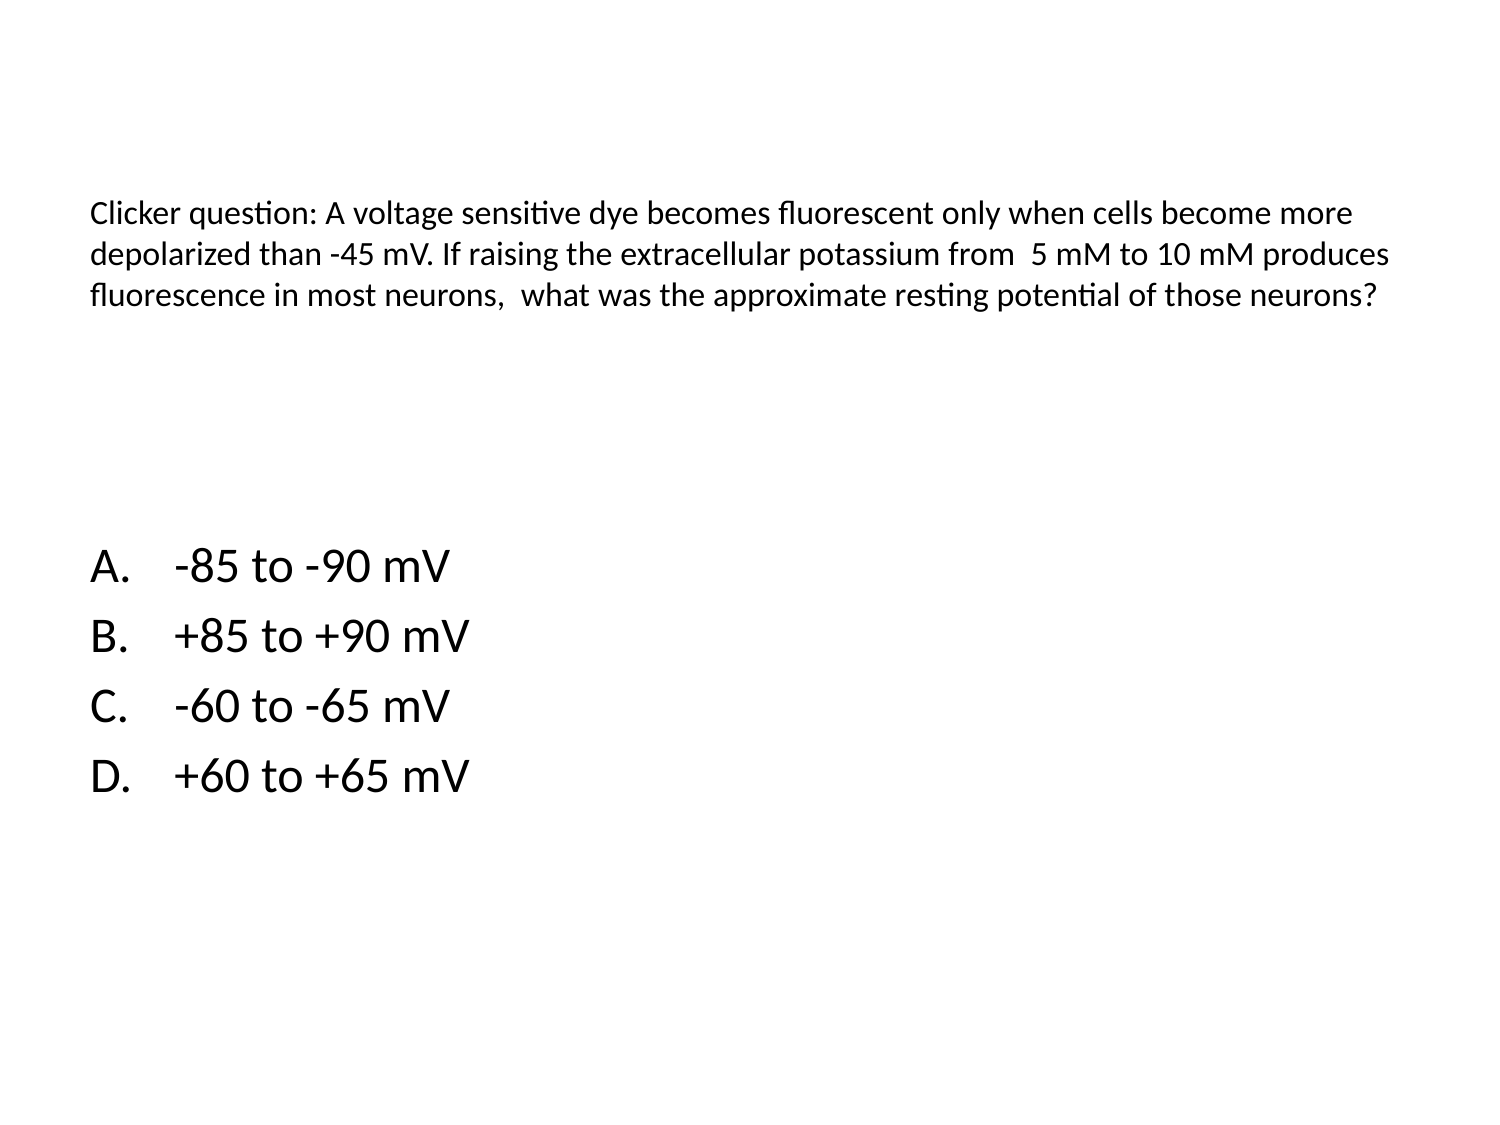

# Clicker question: A voltage sensitive dye becomes fluorescent only when cells become more depolarized than -45 mV. If raising the extracellular potassium from  5 mM to 10 mM produces fluorescence in most neurons,  what was the approximate resting potential of those neurons?
-85 to -90 mV
+85 to +90 mV
-60 to -65 mV
+60 to +65 mV